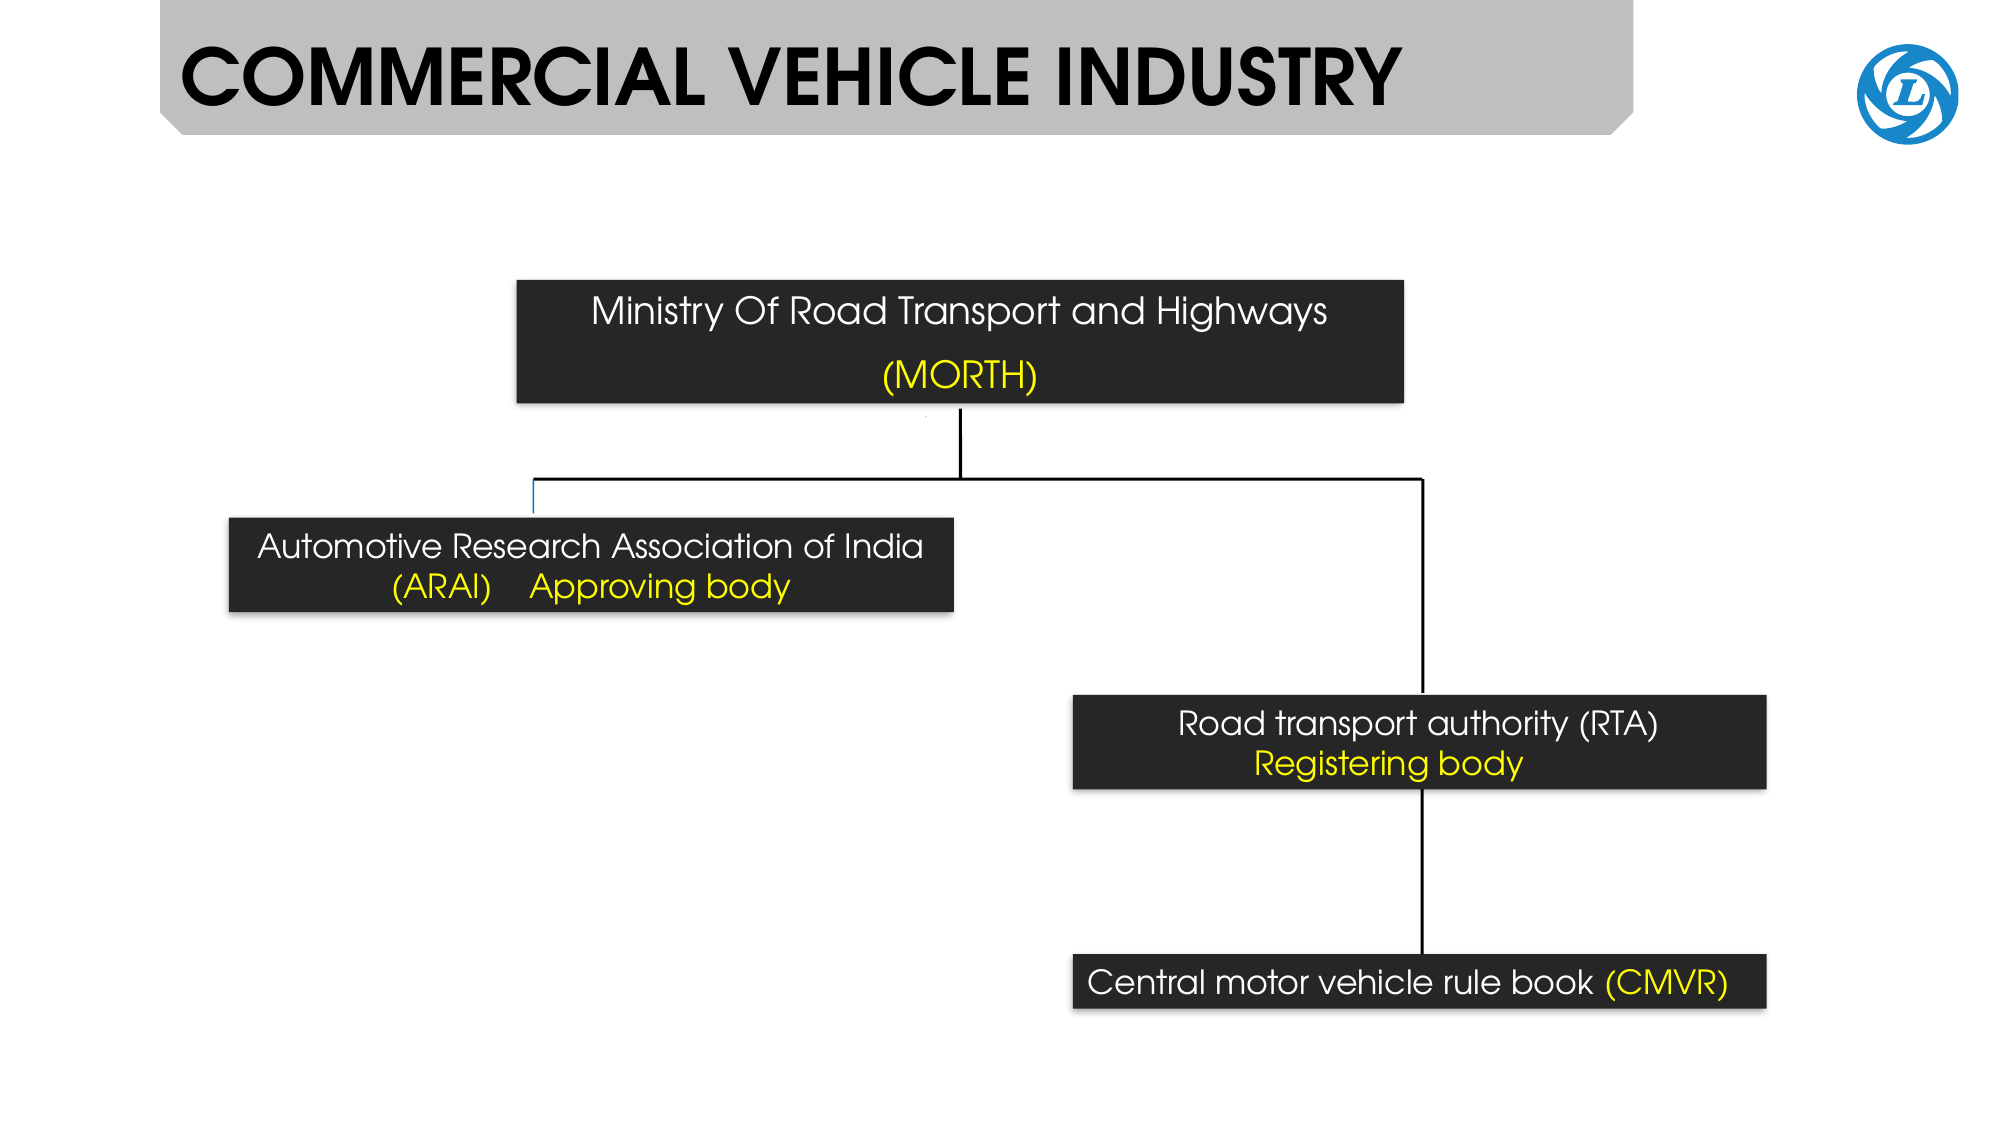

COMMERCIAL VEHICLE INDUSTRY
 Ministry Of Road Transport and Highways
(MORTH)

Automotive Research Association of India
(ARAI)    Approving body

Road transport authority (RTA)
                  Registering body

Central motor vehicle rule book (CMVR)